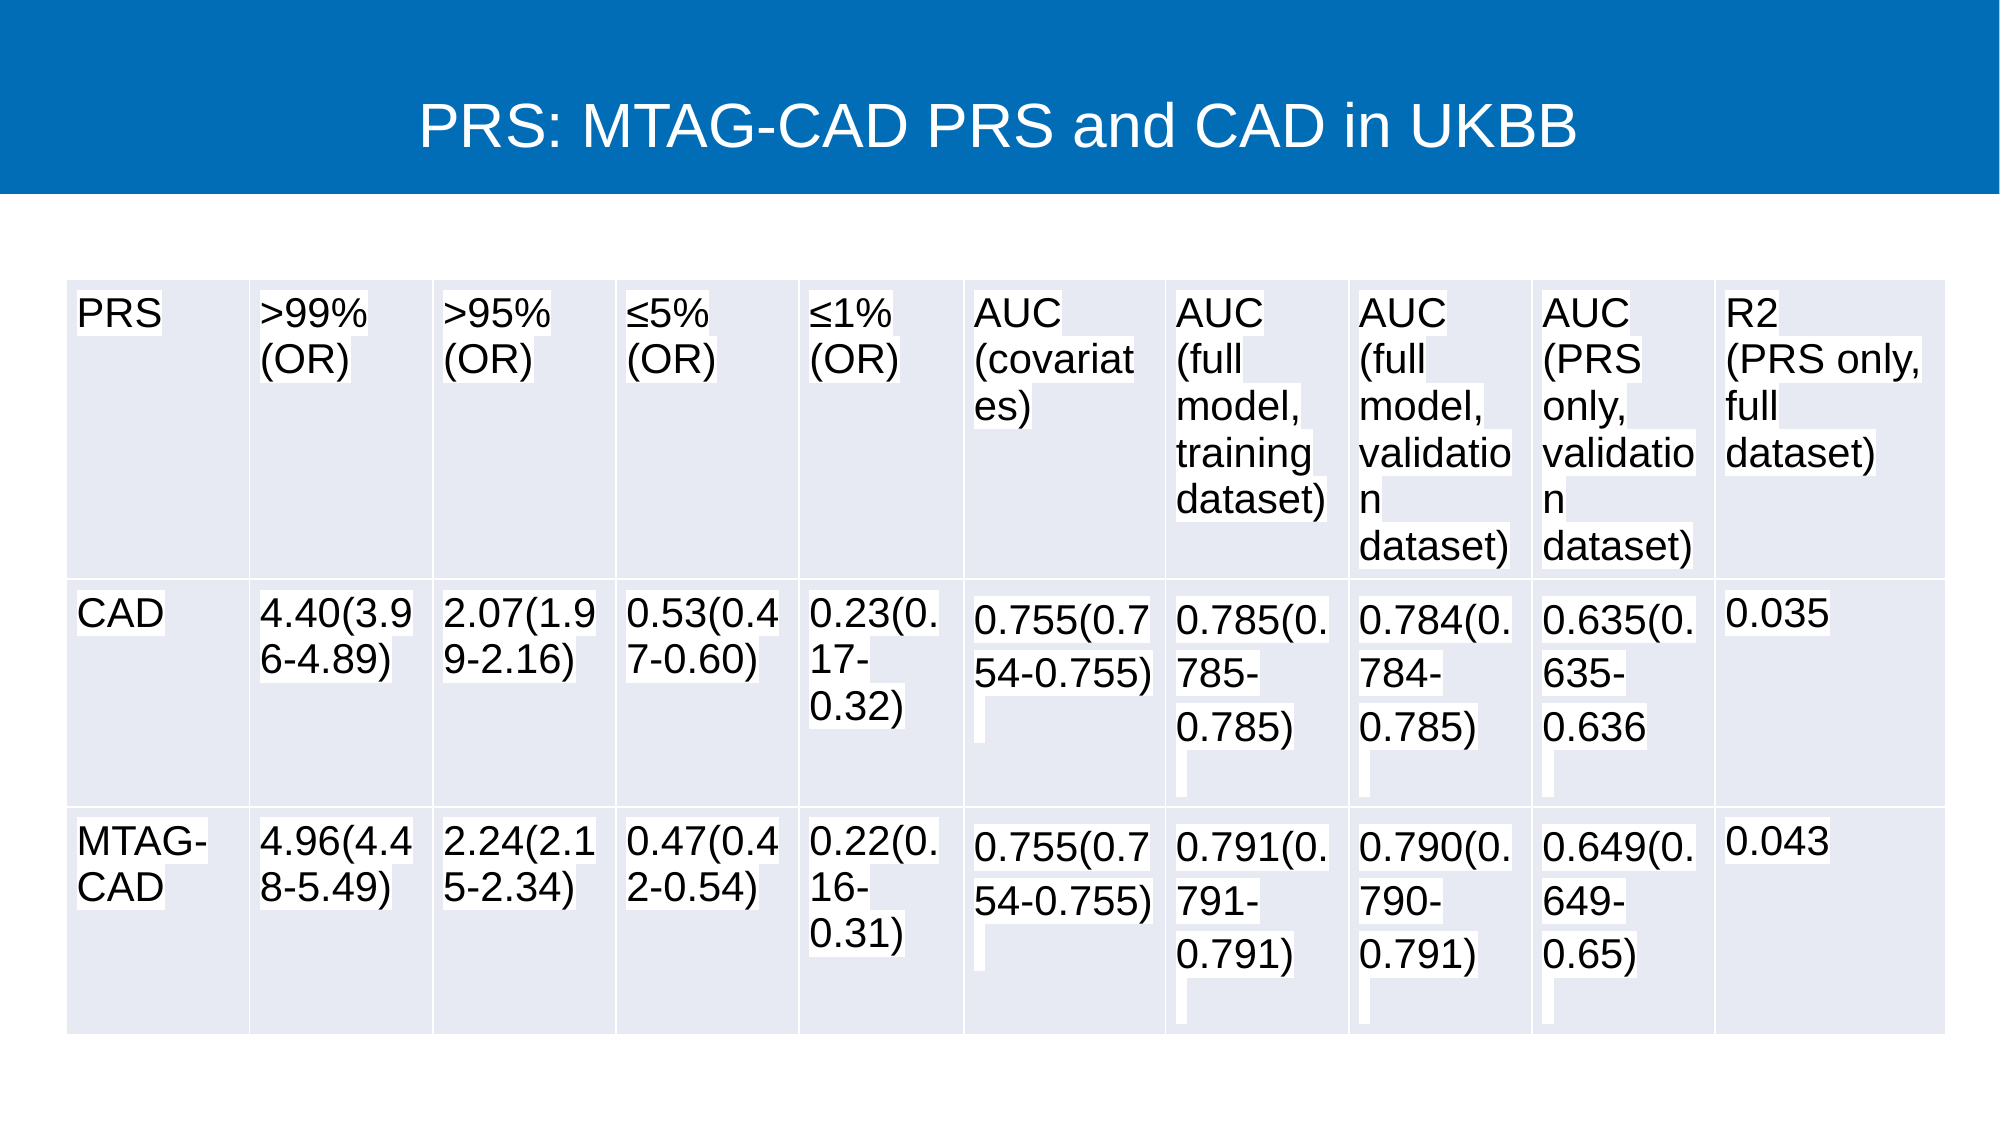

# PRS: MTAG-CAD PRS and CAD in UKBB

| PRS | >99%(OR) | >95%(OR) | ≤5%(OR) | ≤1%(OR) | AUC (covariates) | AUC (full model, training dataset) | AUC (full model, validation dataset) | AUC (PRS only, validation dataset) | R2 (PRS only, full dataset) |
| --- | --- | --- | --- | --- | --- | --- | --- | --- | --- |
| CAD | 4.40(3.96-4.89) | 2.07(1.99-2.16) | 0.53(0.47-0.60) | 0.23(0.17-0.32) | 0.755(0.754-0.755) | 0.785(0.785-0.785) | 0.784(0.784-0.785) | 0.635(0.635-0.636 | 0.035 |
| MTAG-CAD | 4.96(4.48-5.49) | 2.24(2.15-2.34) | 0.47(0.42-0.54) | 0.22(0.16-0.31) | 0.755(0.754-0.755) | 0.791(0.791-0.791) | 0.790(0.790-0.791) | 0.649(0.649-0.65) | 0.043 |